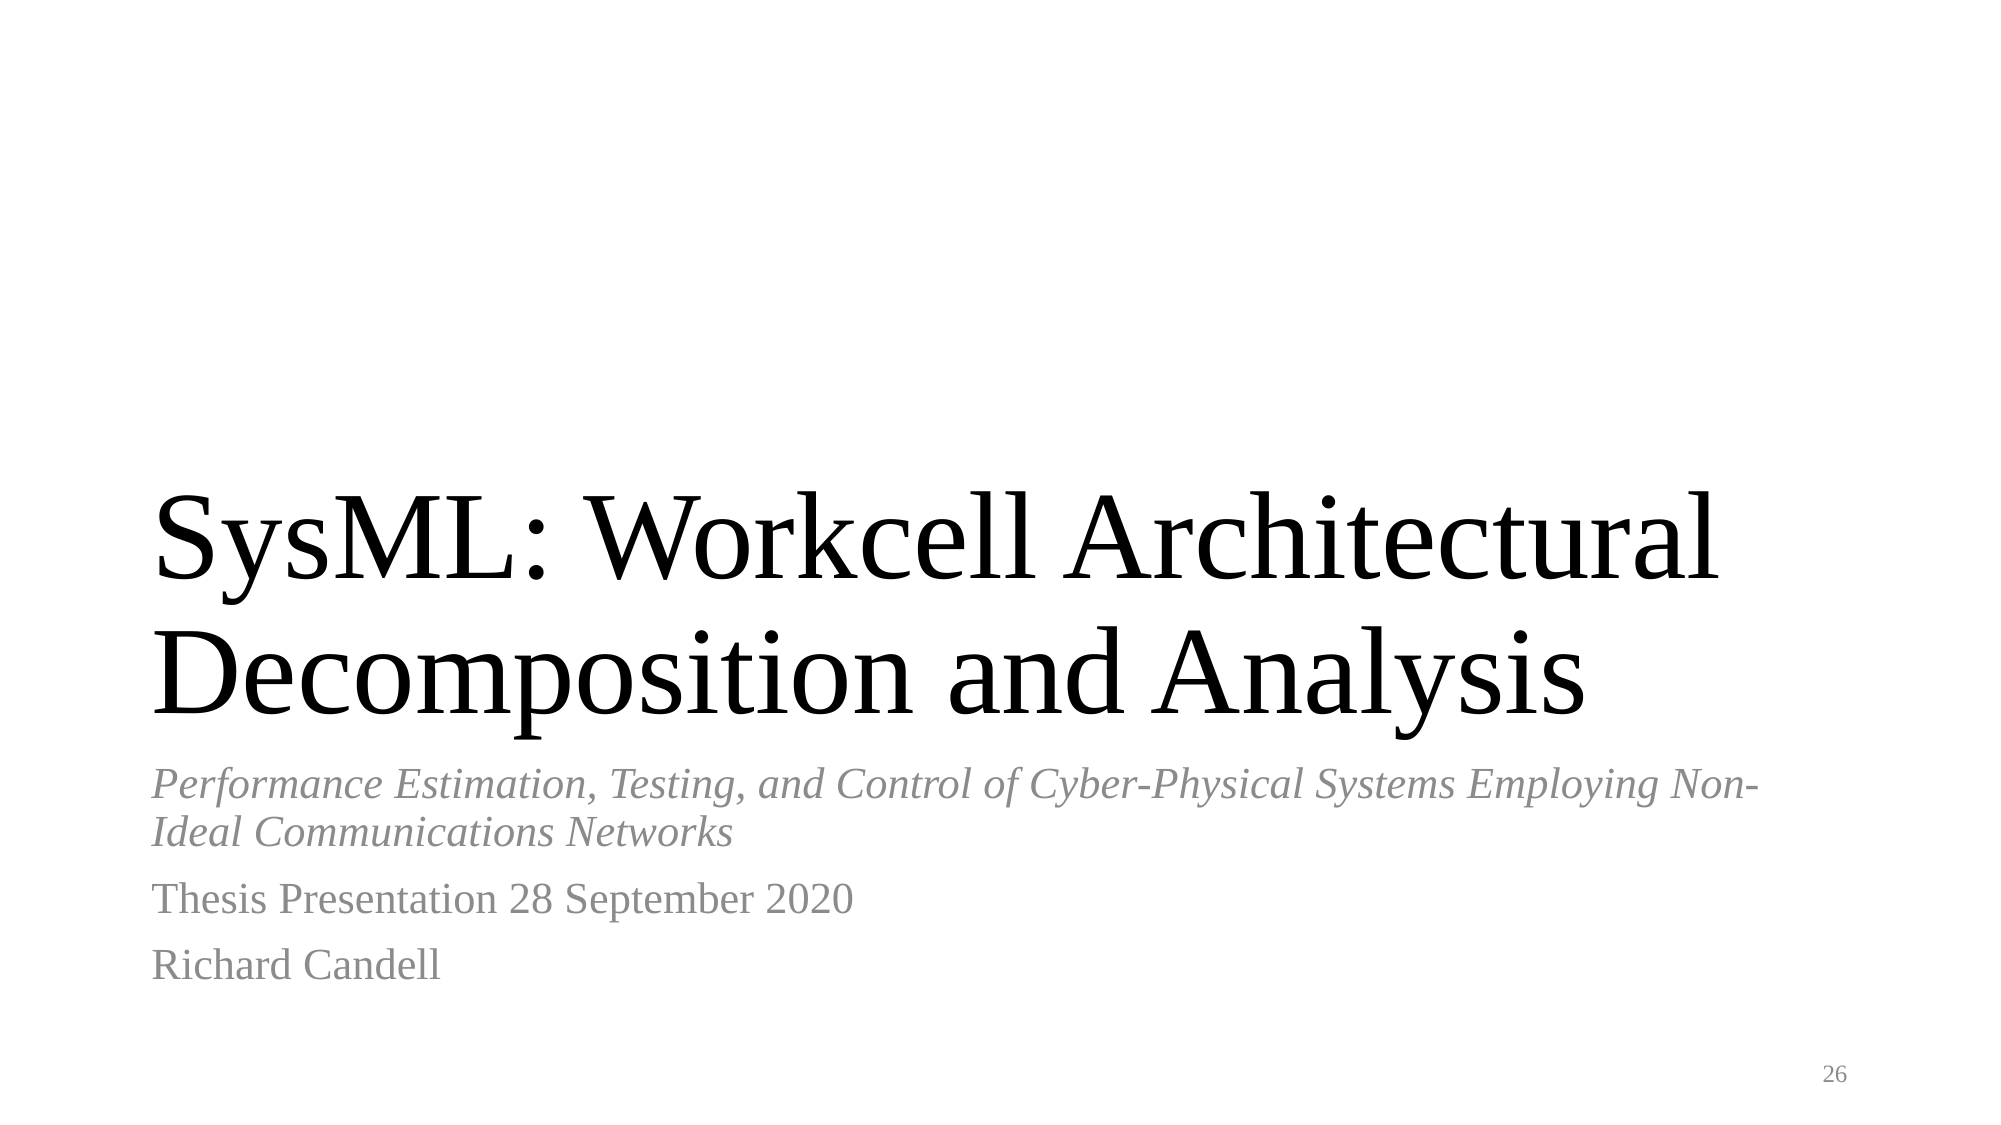

# SysML: Workcell Architectural Decomposition and Analysis
Performance Estimation, Testing, and Control of Cyber-Physical Systems Employing Non-Ideal Communications Networks
Thesis Presentation 28 September 2020
Richard Candell
26